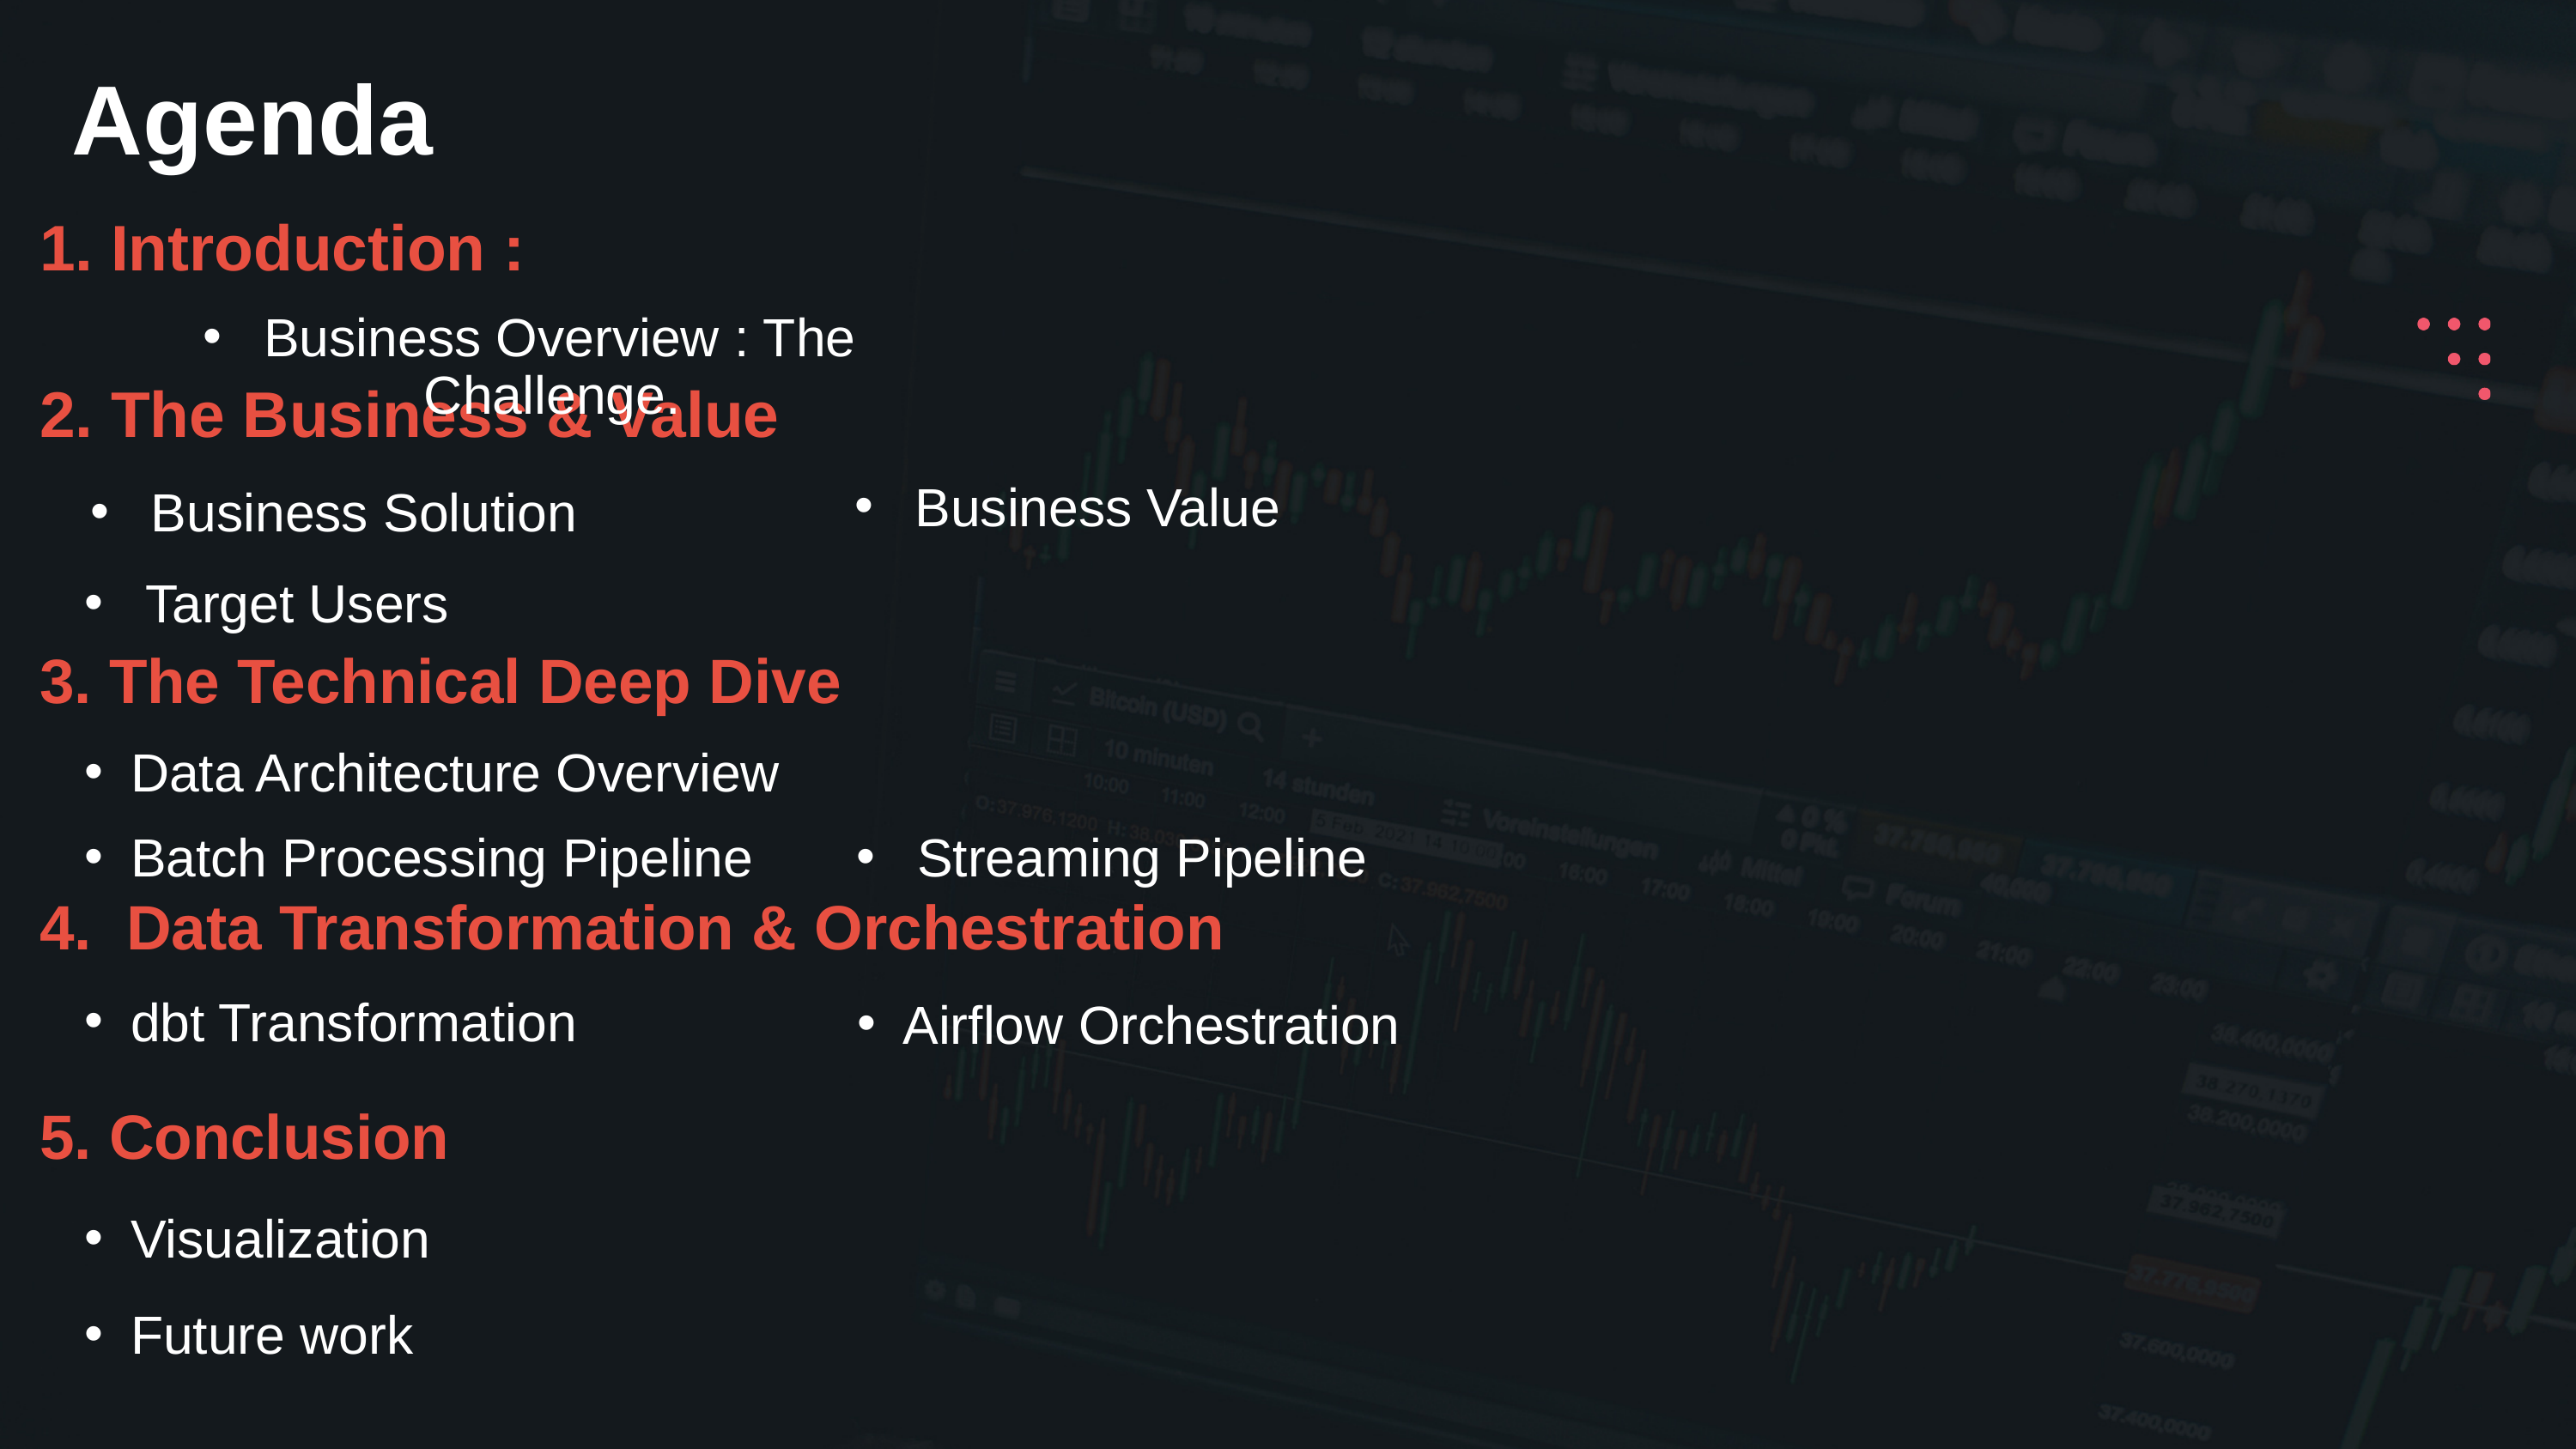

Agenda
1. Introduction :
 Business Overview : The Challenge.

2. The Business & Value
 Business Value
 Business Solution
 Target Users
3. The Technical Deep Dive
Data Architecture Overview
Batch Processing Pipeline
 Streaming Pipeline
4.  Data Transformation & Orchestration
dbt Transformation
Airflow Orchestration
5. Conclusion
Visualization
Future work